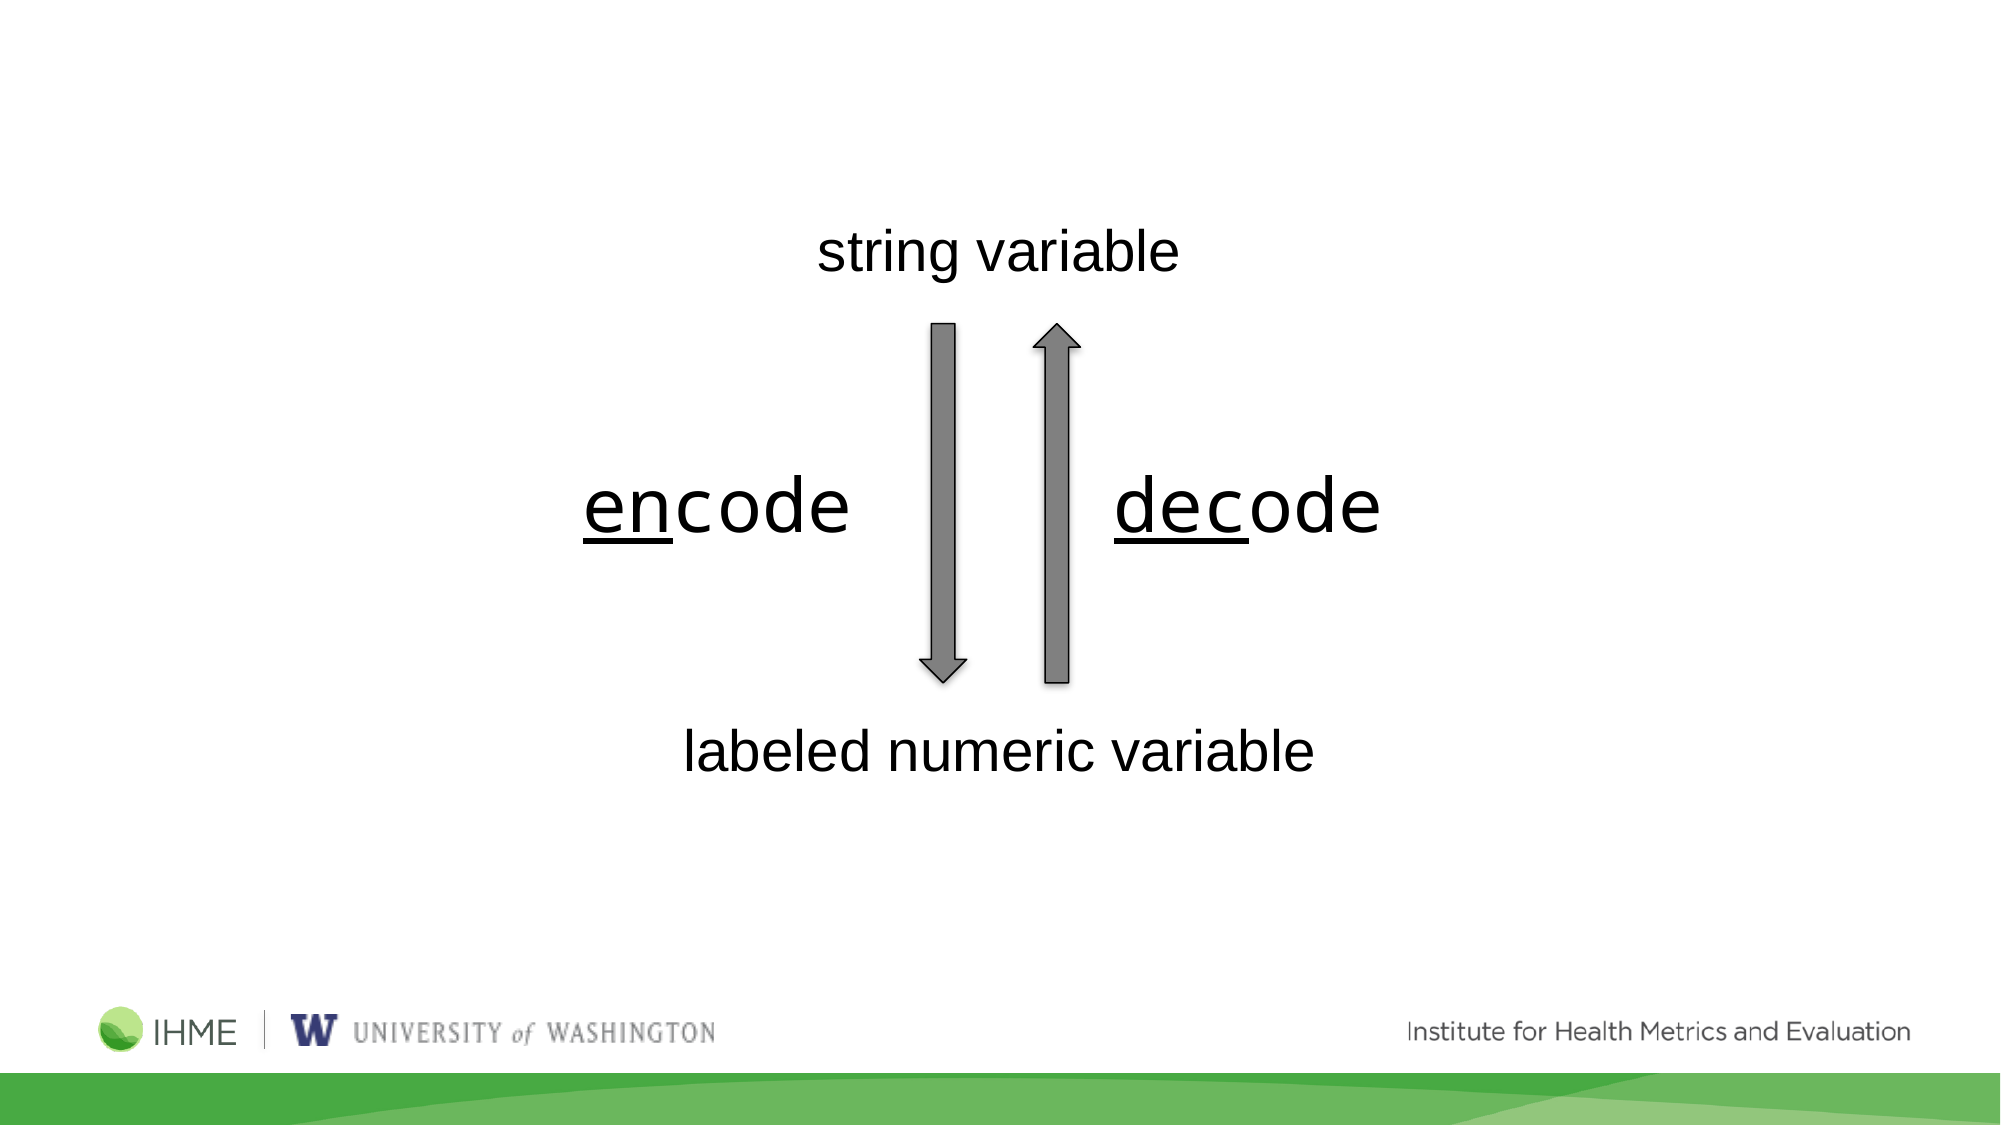

string variable

encode
decode
labeled numeric variable